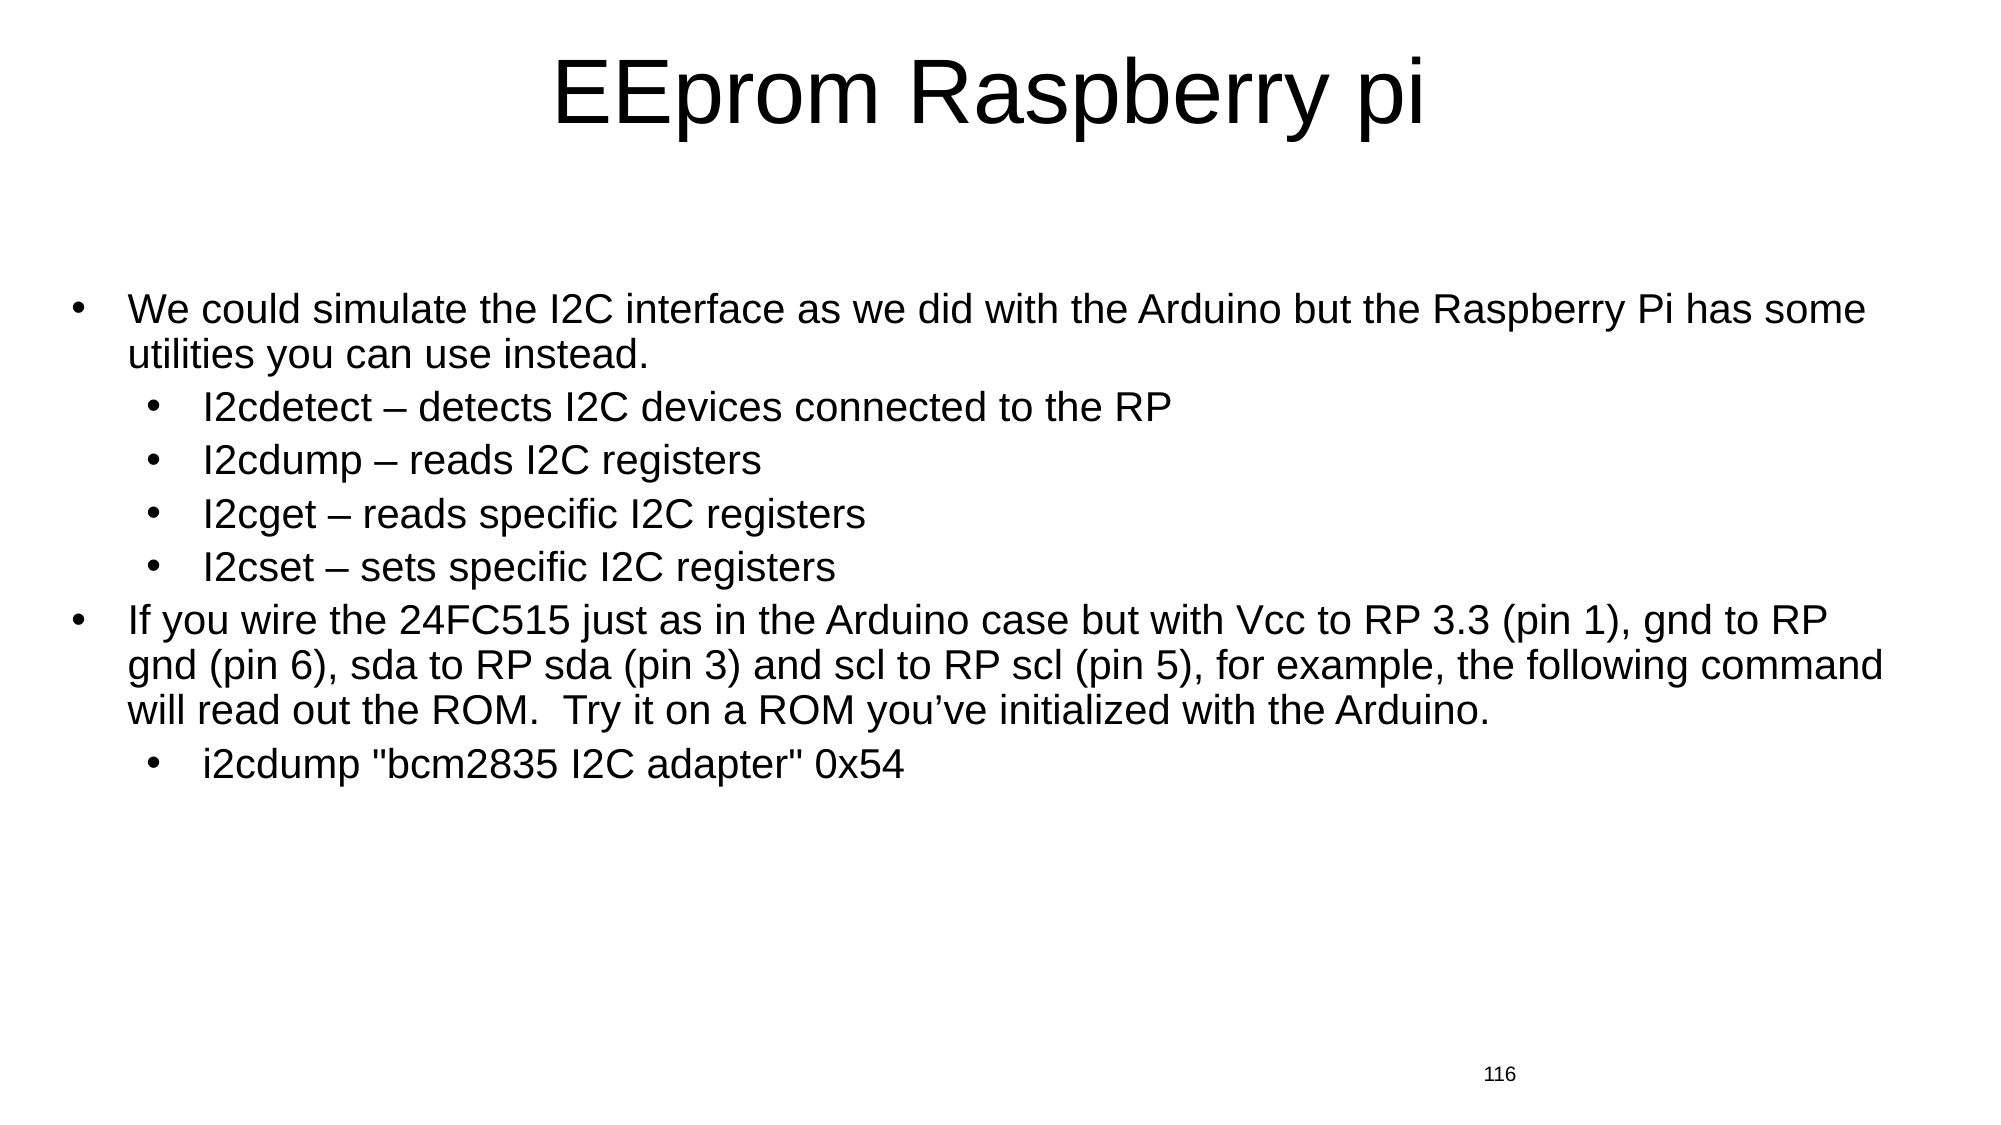

# EEprom Raspberry pi
We could simulate the I2C interface as we did with the Arduino but the Raspberry Pi has some utilities you can use instead.
I2cdetect – detects I2C devices connected to the RP
I2cdump – reads I2C registers
I2cget – reads specific I2C registers
I2cset – sets specific I2C registers
If you wire the 24FC515 just as in the Arduino case but with Vcc to RP 3.3 (pin 1), gnd to RP gnd (pin 6), sda to RP sda (pin 3) and scl to RP scl (pin 5), for example, the following command will read out the ROM.  Try it on a ROM you’ve initialized with the Arduino.
i2cdump "bcm2835 I2C adapter" 0x54

116